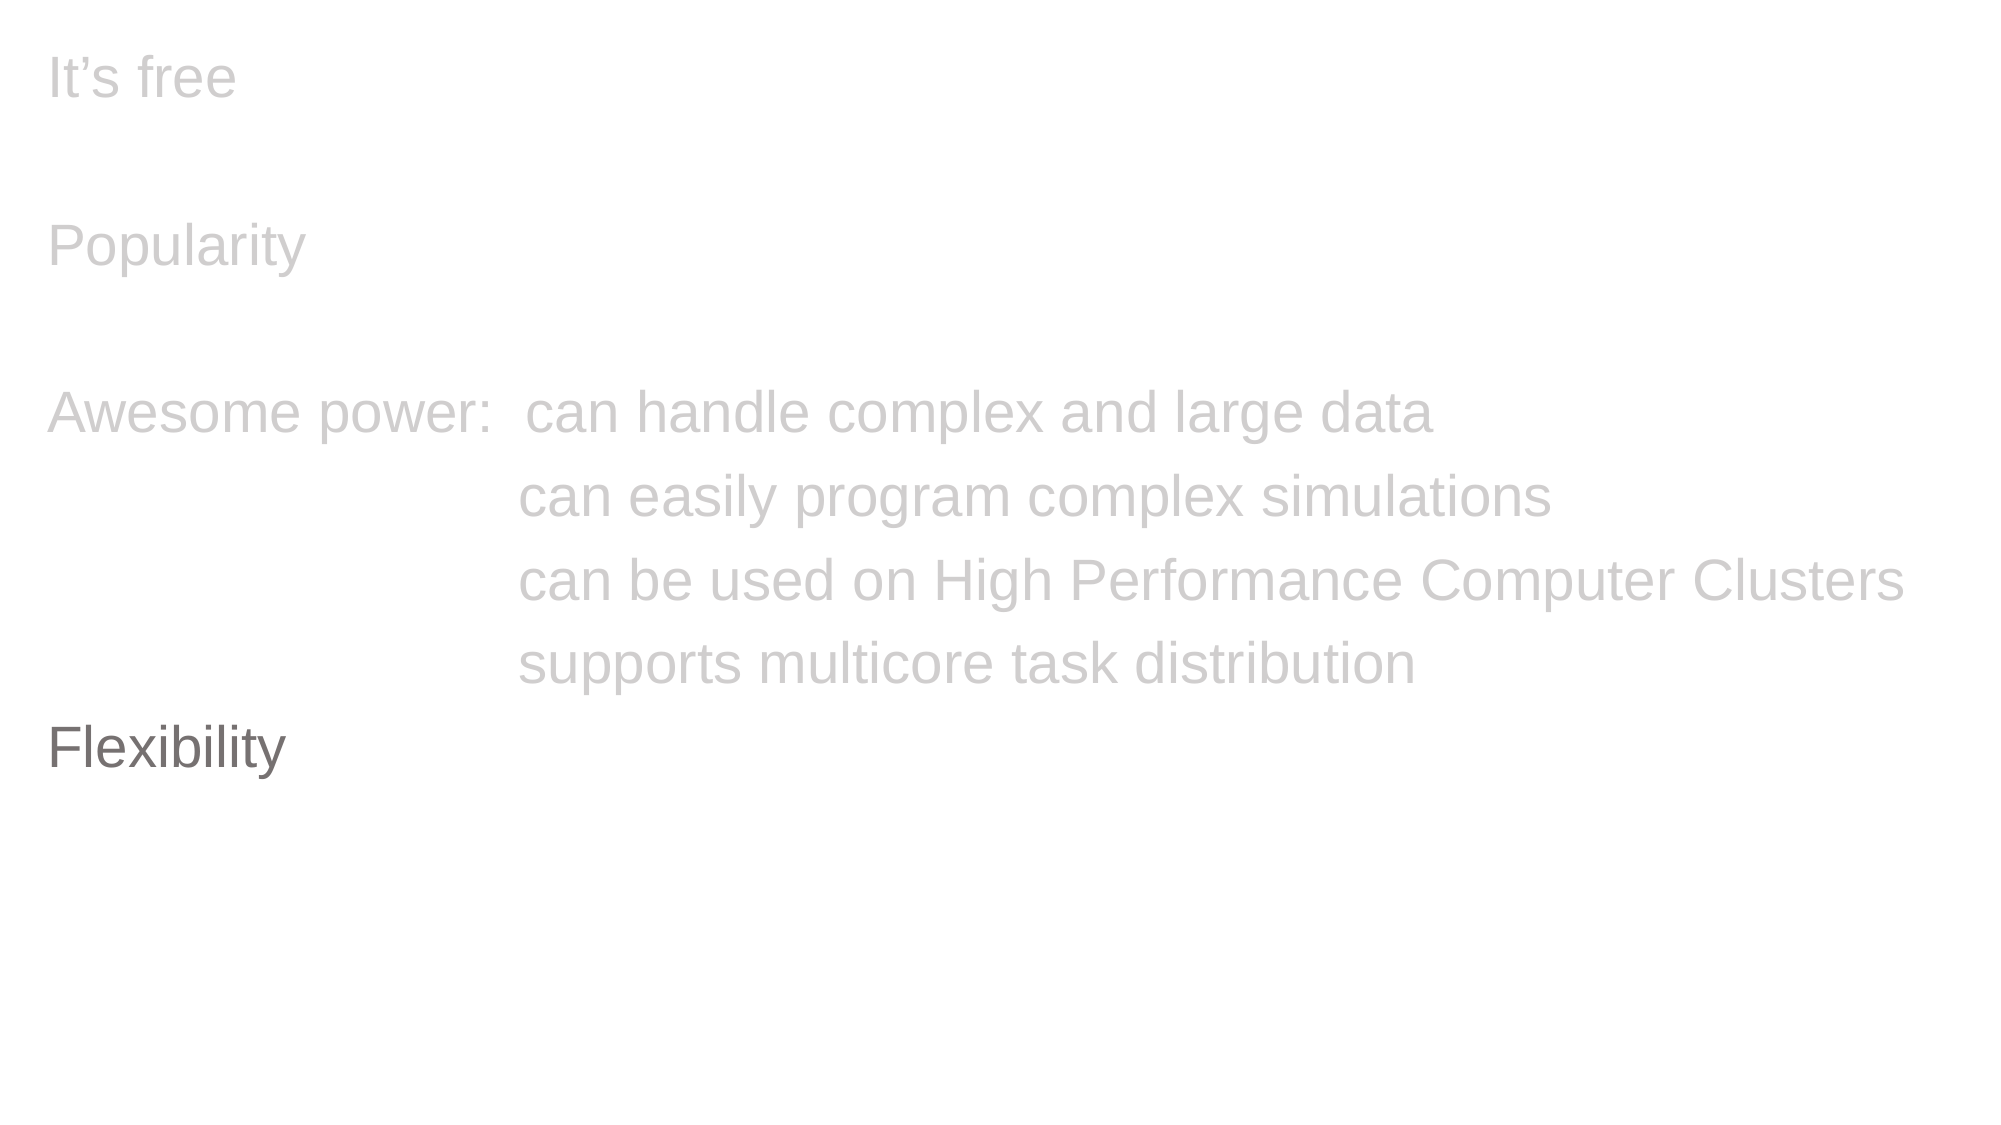

It’s free

  Popularity

  Awesome power:  can handle complex and large data
                               can easily program complex simulations
                               can be used on High Performance Computer Clusters
                               supports multicore task distribution
  Flexibility